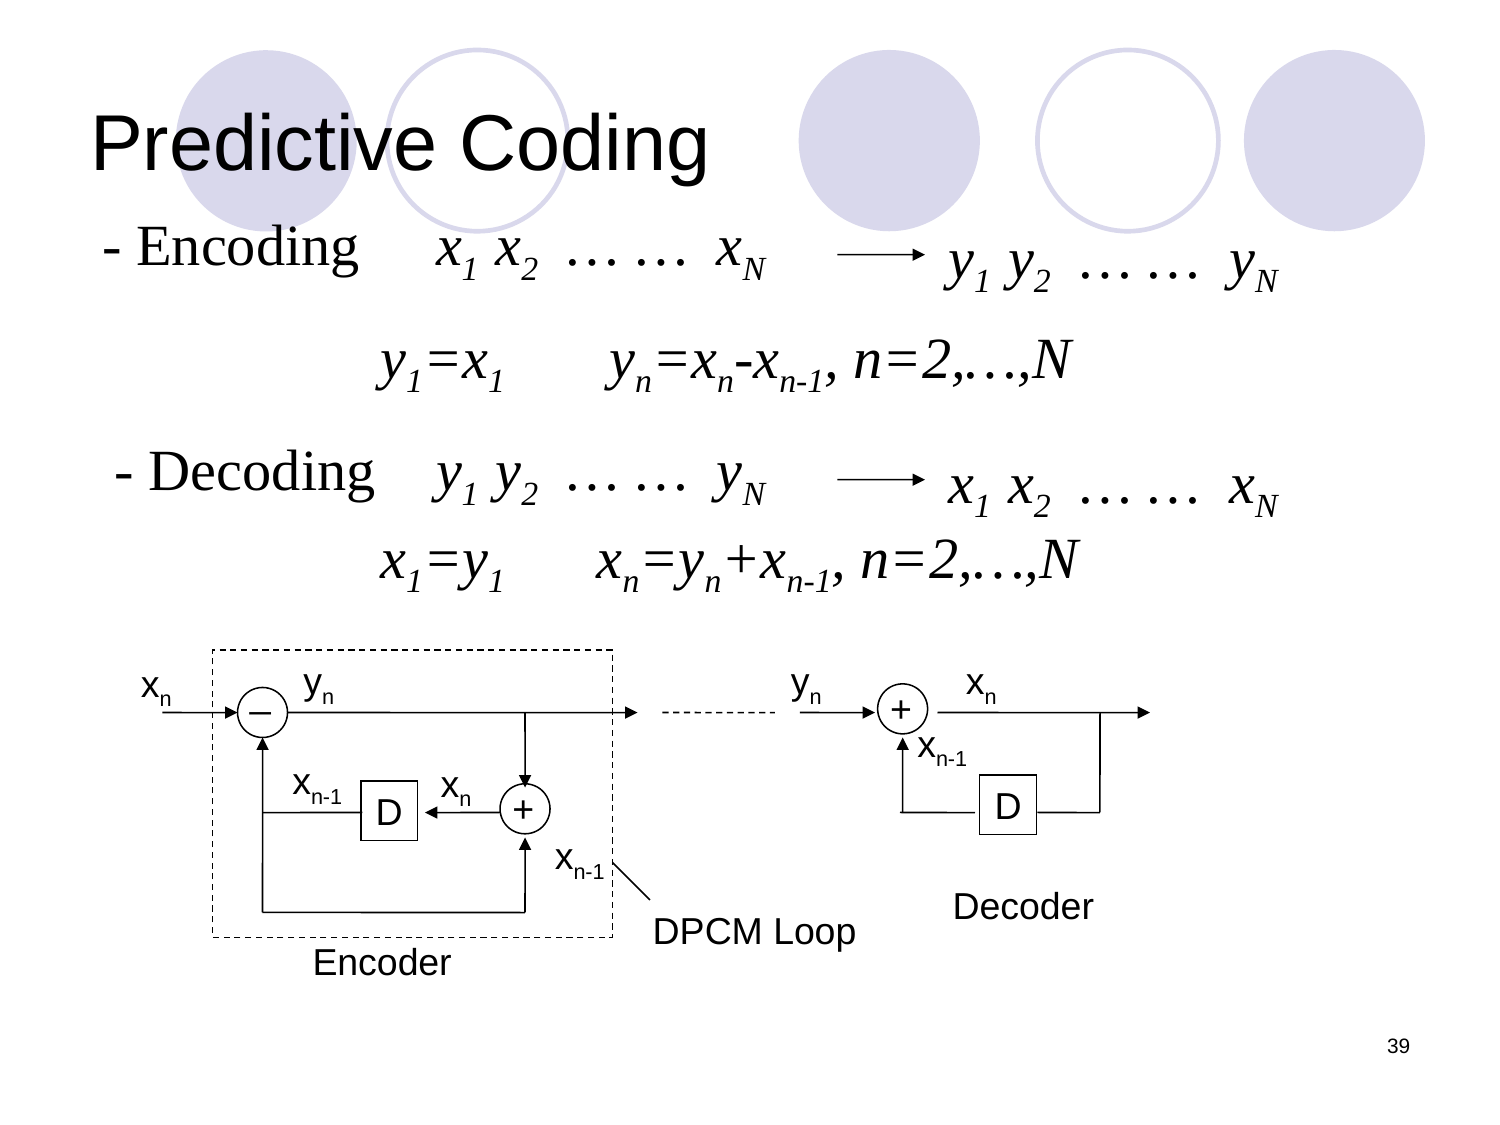

# Predictive Coding
- Encoding
x1  x2  …  …  xN
y1  y2  …  …  yN

y1=x1
yn=xn-xn-1, n=2,…,N
- Decoding
y1  y2  …  …  yN
x1  x2  …  …  xN

x1=y1
xn=yn+xn-1, n=2,…,N

yn
yn
xn
xn
_
+

xn-1

xn-1
xn
D
+
D

xn-1

Decoder
DPCM Loop

Encoder
39